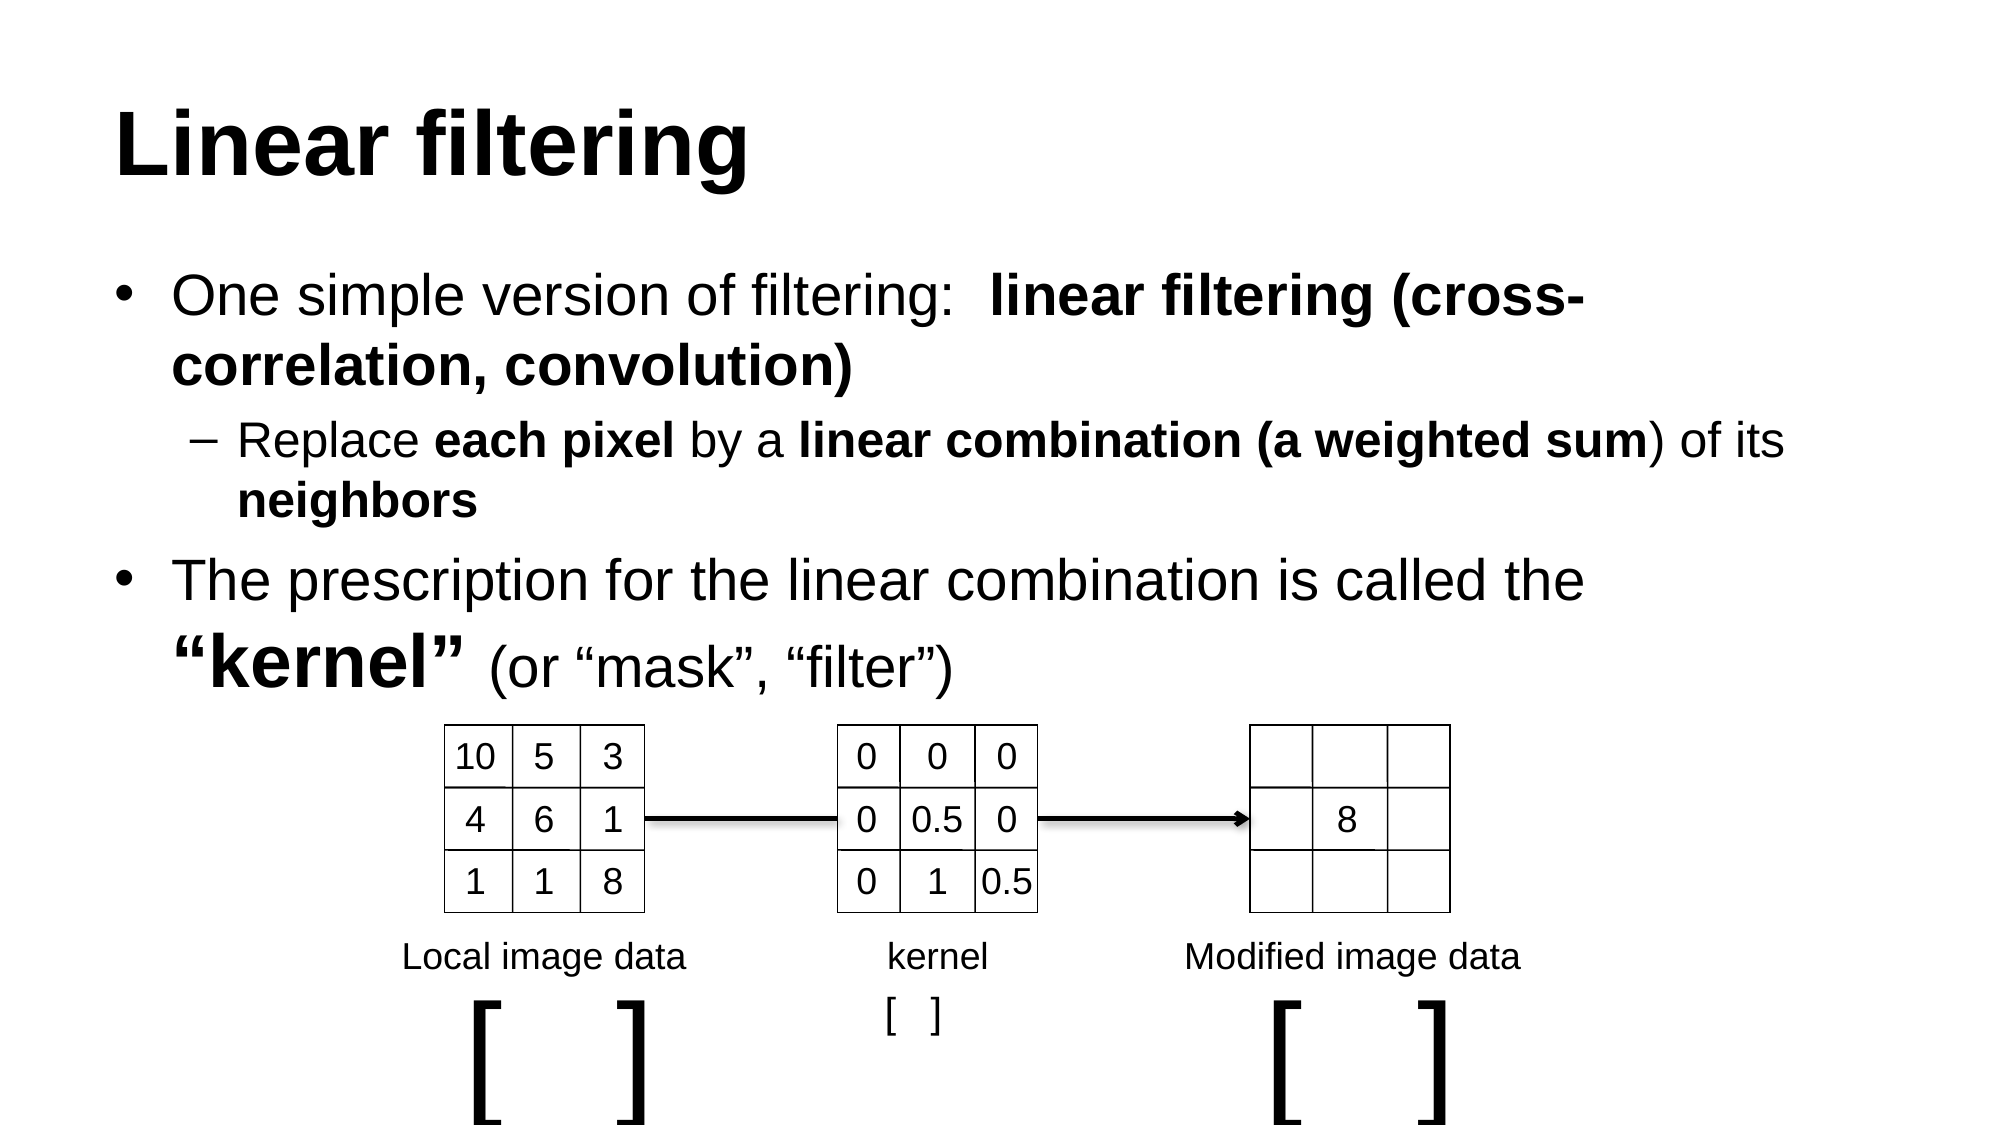

# Linear filtering
One simple version of filtering:  linear filtering (cross-correlation, convolution)
Replace each pixel by a linear combination (a weighted sum) of its neighbors
The prescription for the linear combination is called the “kernel” (or “mask”, “filter”)

10

5

3

4
6
1

1
1
8

0

0

0

0
0.5
0

0
1
0.5

8

Local image data
kernel
Modified image data
[   ]
[   ]
[   ]